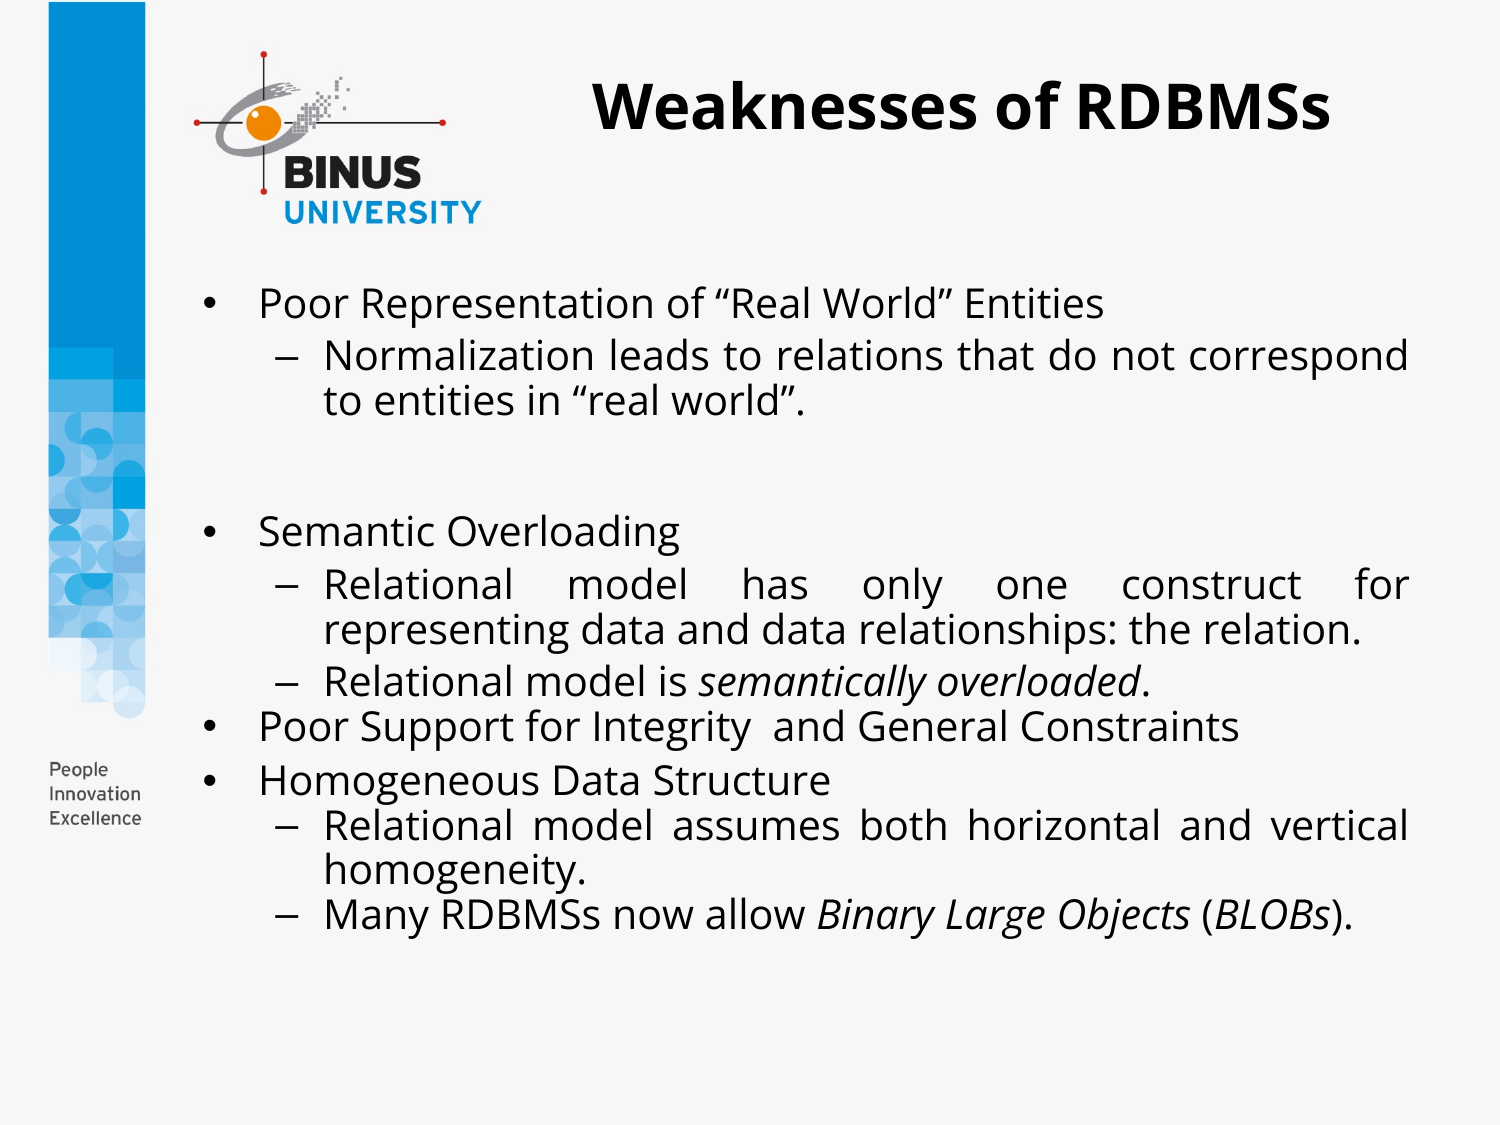

# Weaknesses of RDBMSs
Poor Representation of “Real World” Entities
Normalization leads to relations that do not correspond to entities in “real world”.

Semantic Overloading
Relational model has only one construct for representing data and data relationships: the relation.
Relational model is semantically overloaded.
Poor Support for Integrity  and General Constraints

Homogeneous Data Structure
Relational model assumes both horizontal and vertical homogeneity.
Many RDBMSs now allow Binary Large Objects (BLOBs).